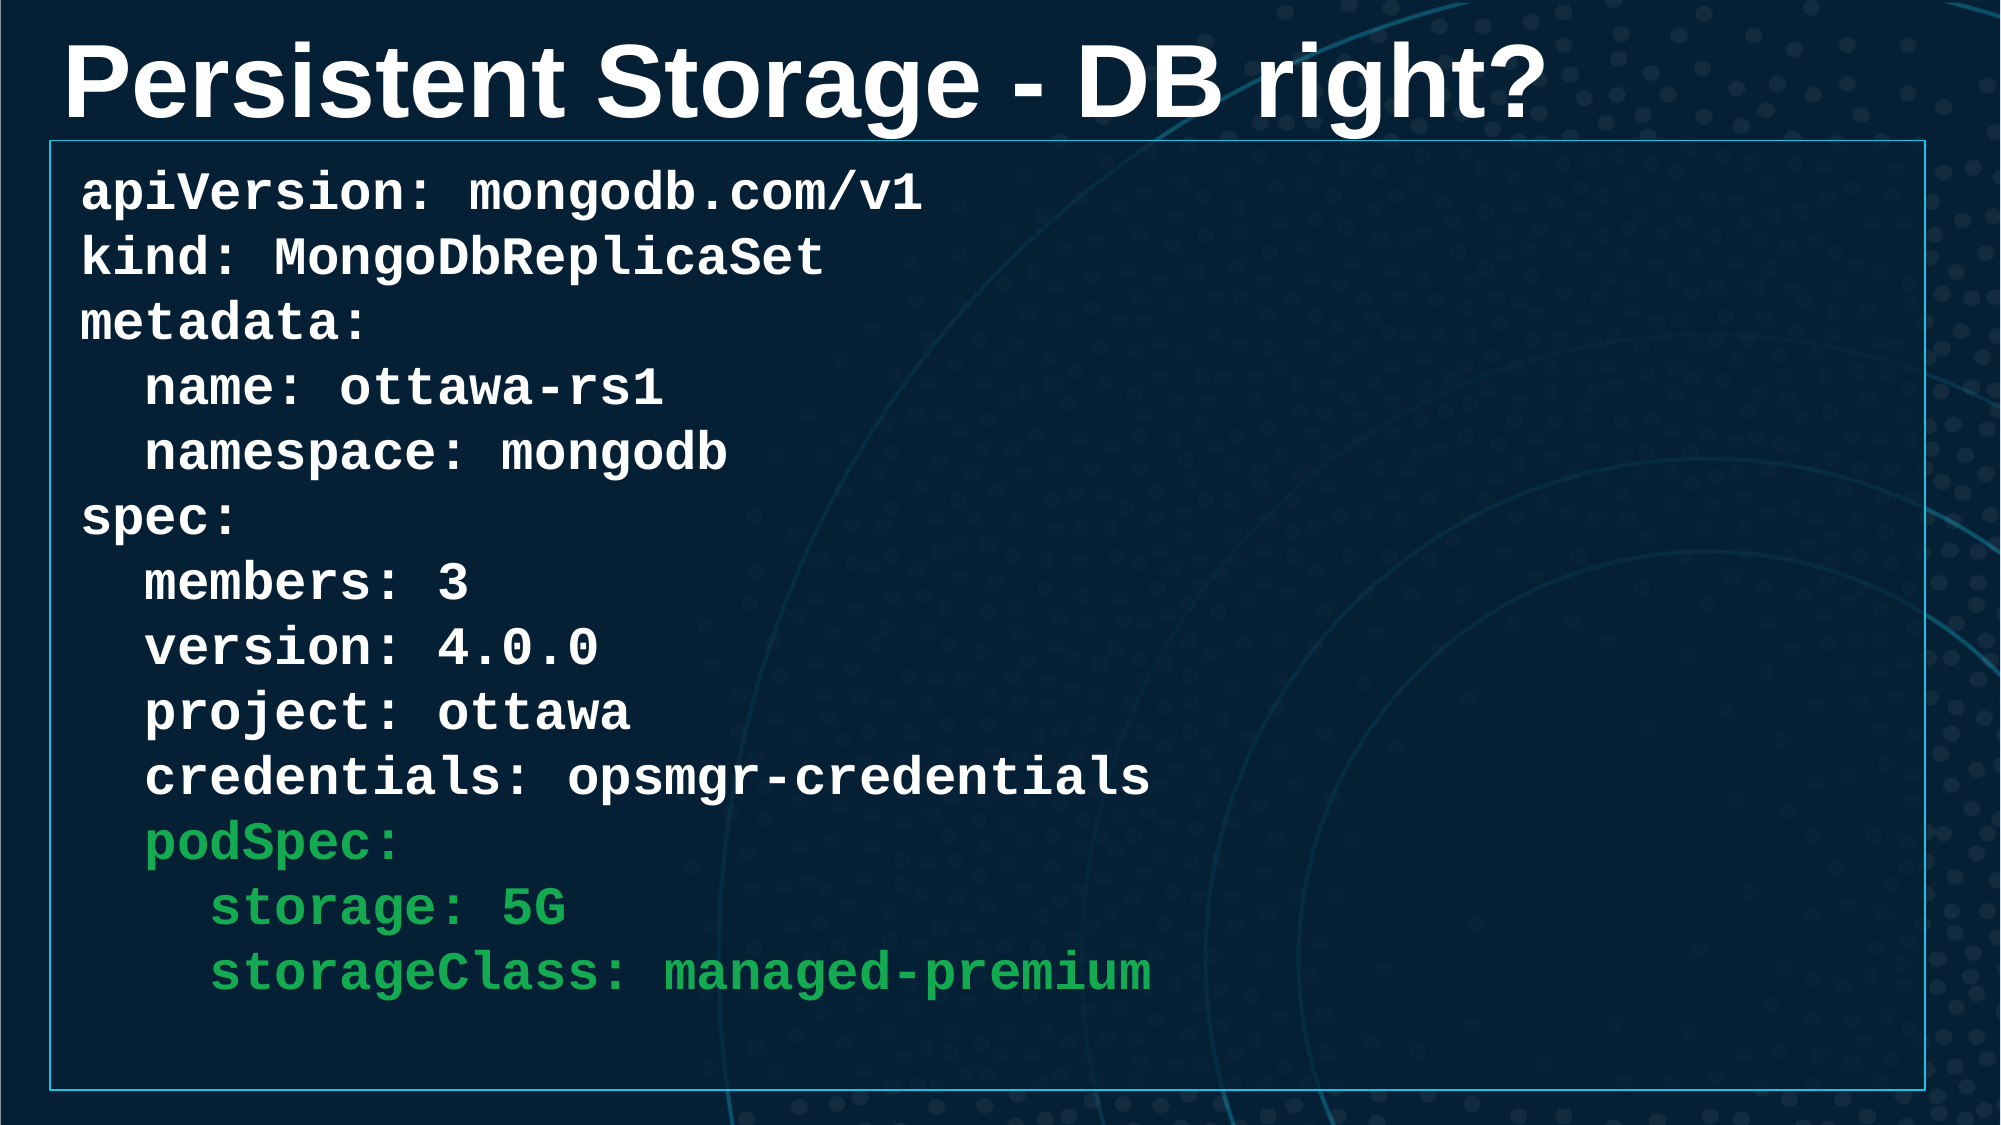

# Persistent Storage - DB right?
apiVersion: mongodb.com/v1
kind: MongoDbReplicaSet
metadata:
  name: ottawa-rs1
  namespace: mongodb
spec:
  members: 3
  version: 4.0.0
  project: ottawa
  credentials: opsmgr-credentials
  podSpec:
    storage: 5G
    storageClass: managed-premium